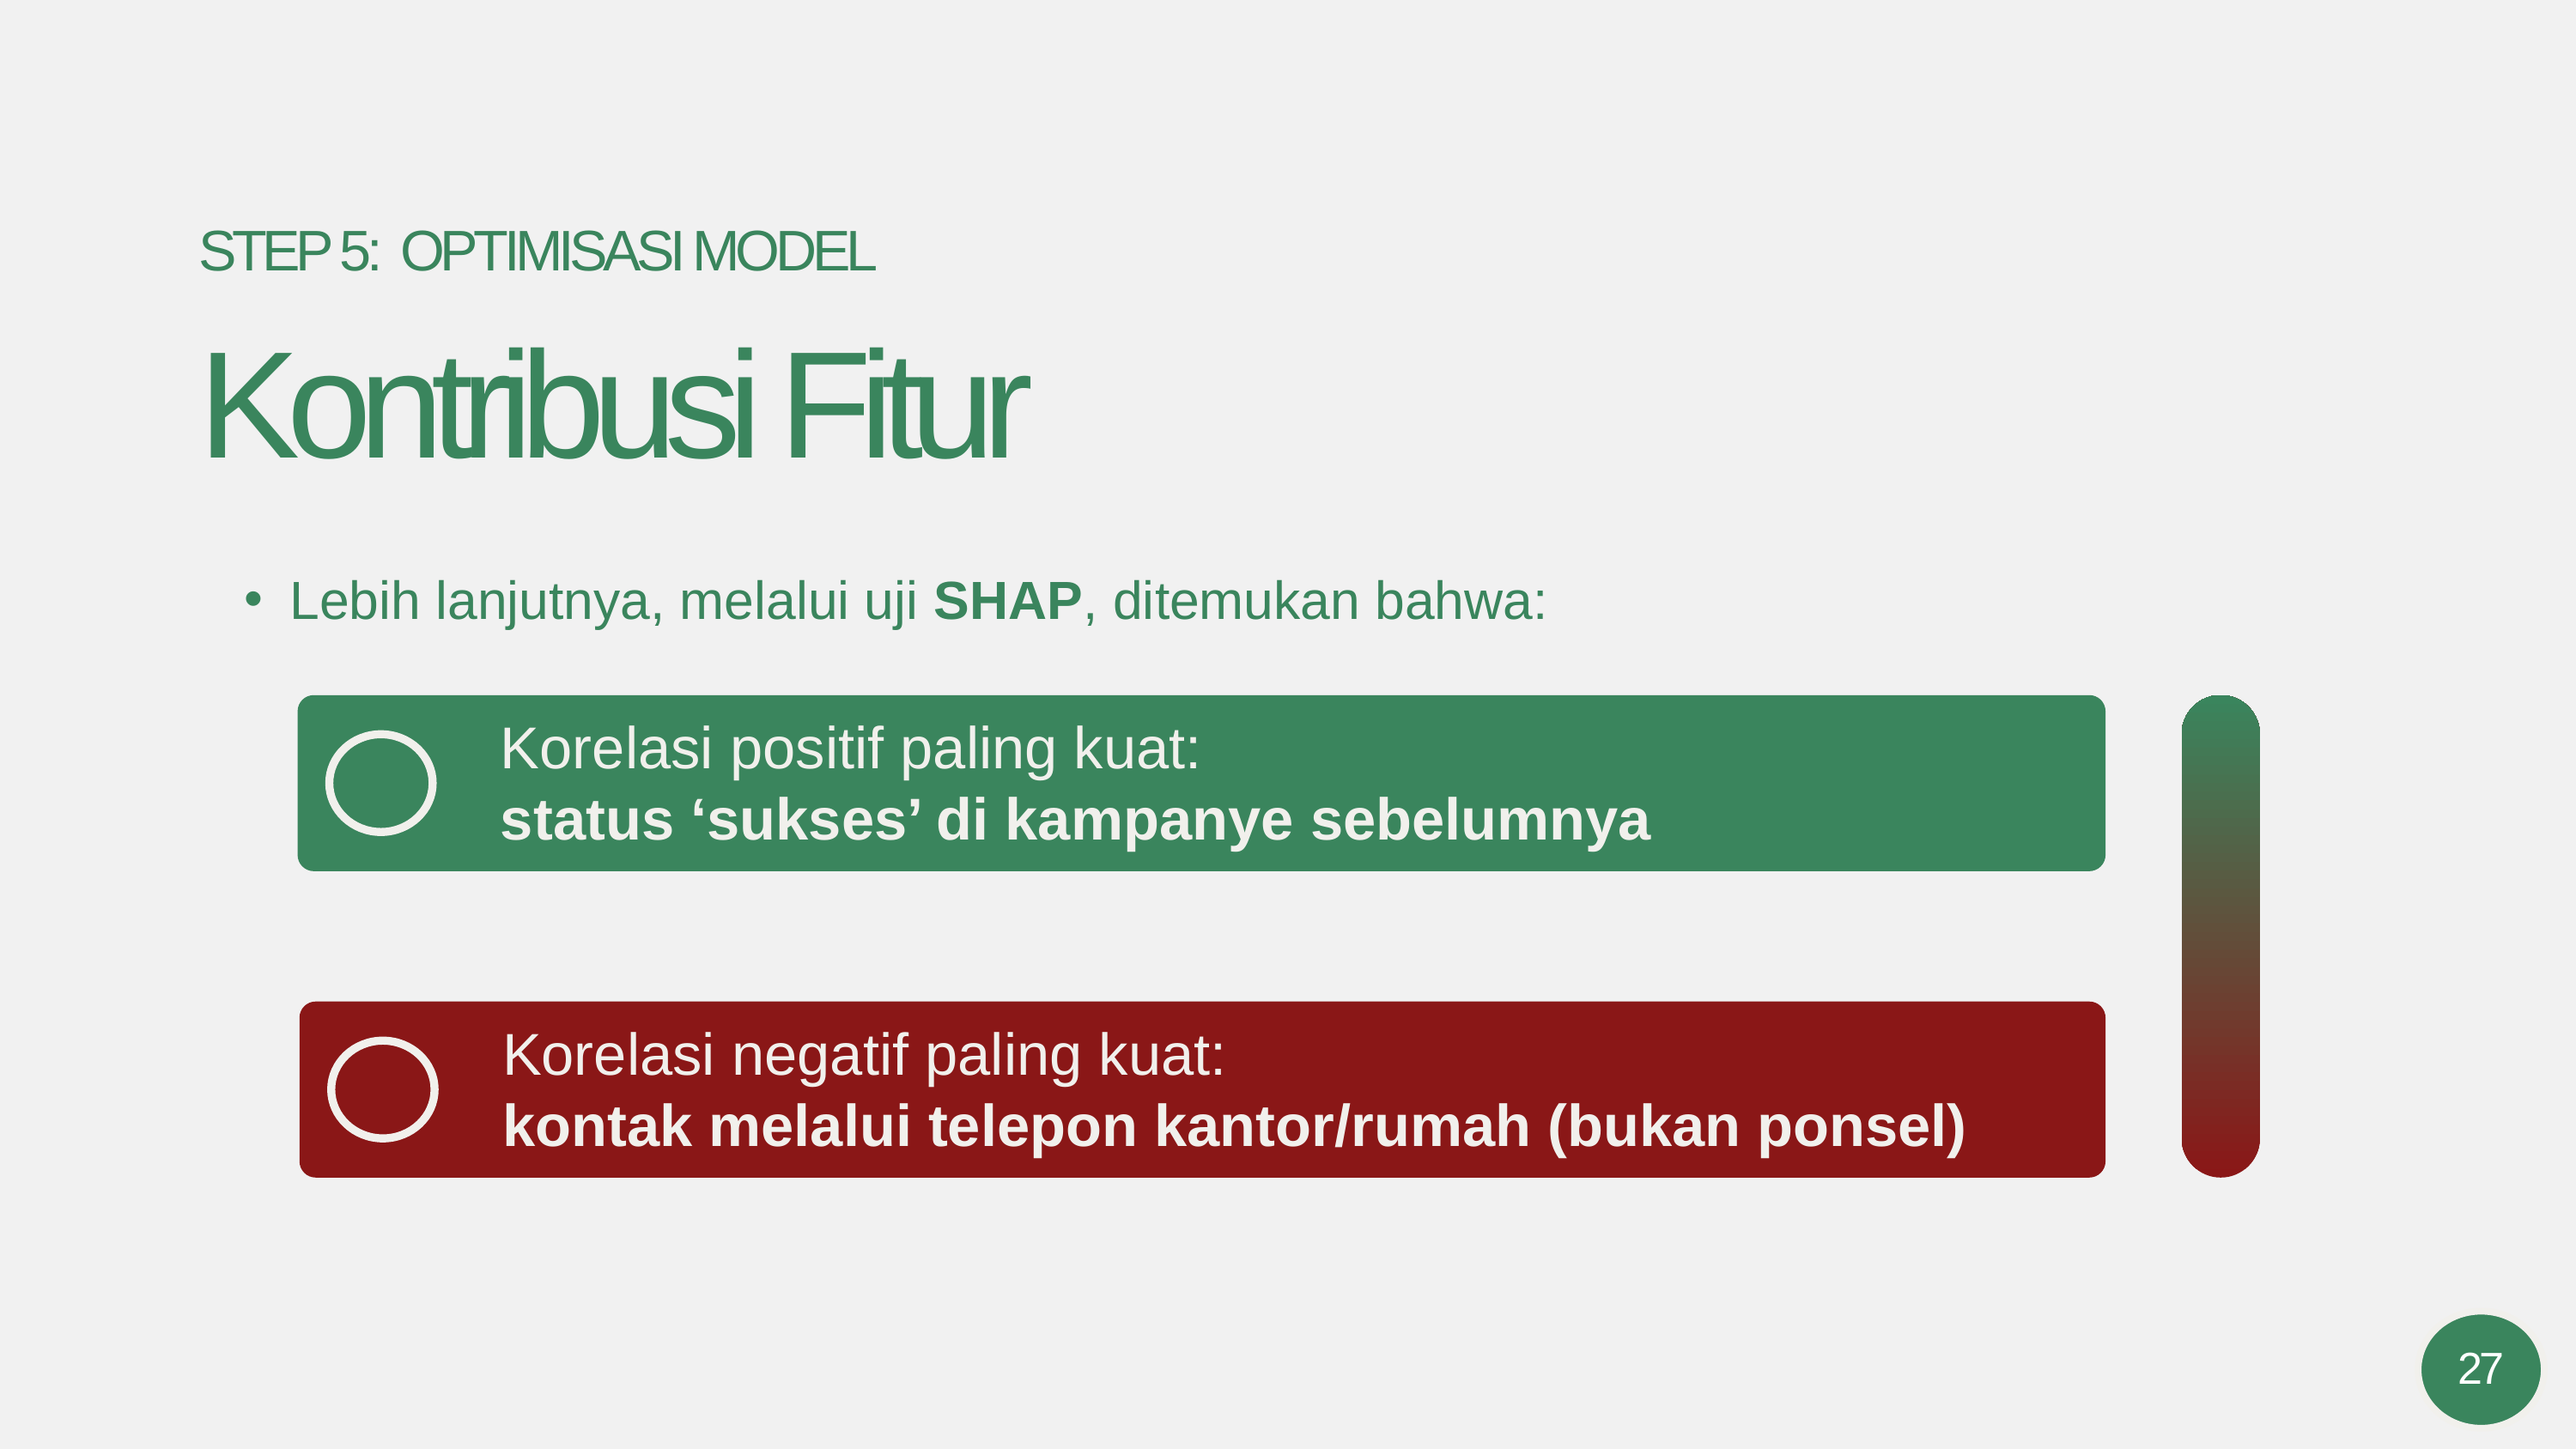

STEP 5:  OPTIMISASI MODEL
Kontribusi Fitur
Lebih lanjutnya, melalui uji SHAP, ditemukan bahwa:

            Korelasi positif paling kuat:
            status ‘sukses’ di kampanye sebelumnya

            Korelasi negatif paling kuat:
            kontak melalui telepon kantor/rumah (bukan ponsel)

27